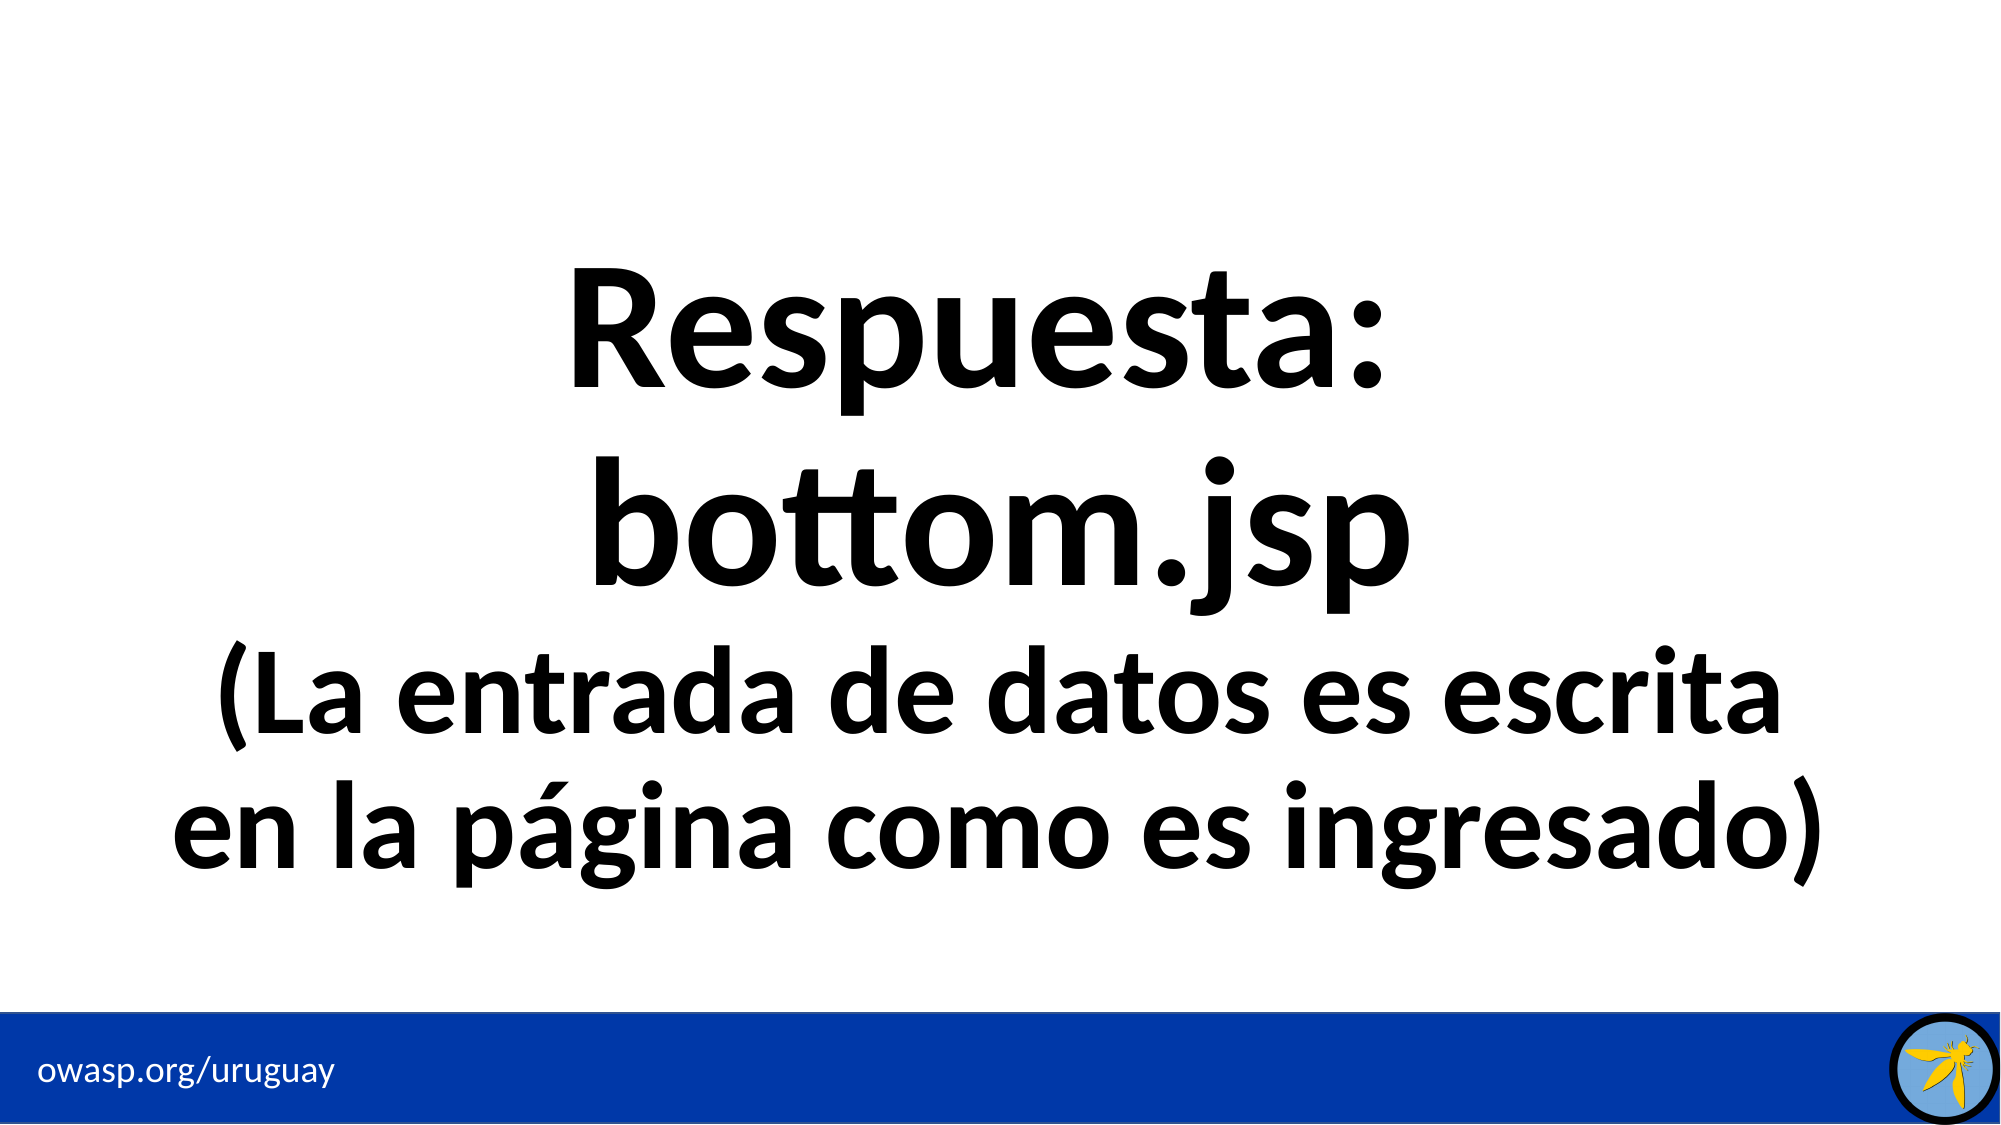

# Respuesta: bottom.jsp (La entrada de datos es escrita en la página como es ingresado)